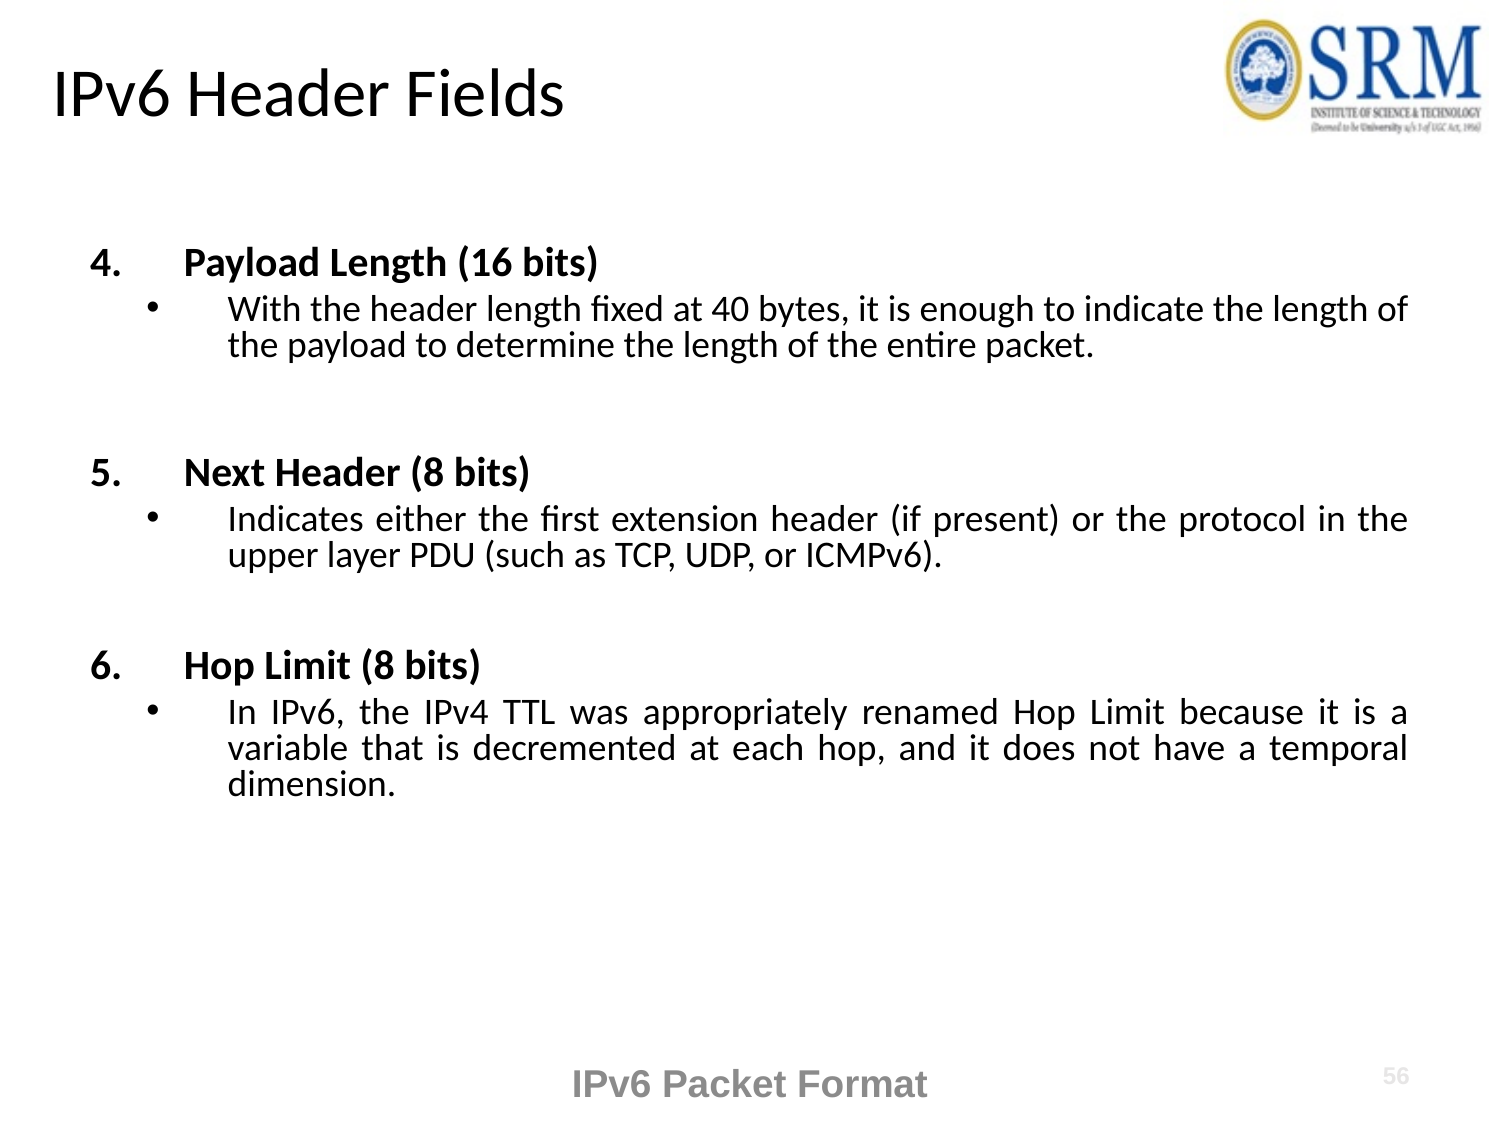

# IPv6 Header Fields
Payload Length (16 bits)
With the header length fixed at 40 bytes, it is enough to indicate the length of the payload to determine the length of the entire packet.

Next Header (8 bits)
Indicates either the first extension header (if present) or the protocol in the upper layer PDU (such as TCP, UDP, or ICMPv6).

Hop Limit (8 bits)
In IPv6, the IPv4 TTL was appropriately renamed Hop Limit because it is a variable that is decremented at each hop, and it does not have a temporal dimension.
IPv6 Packet Format
56